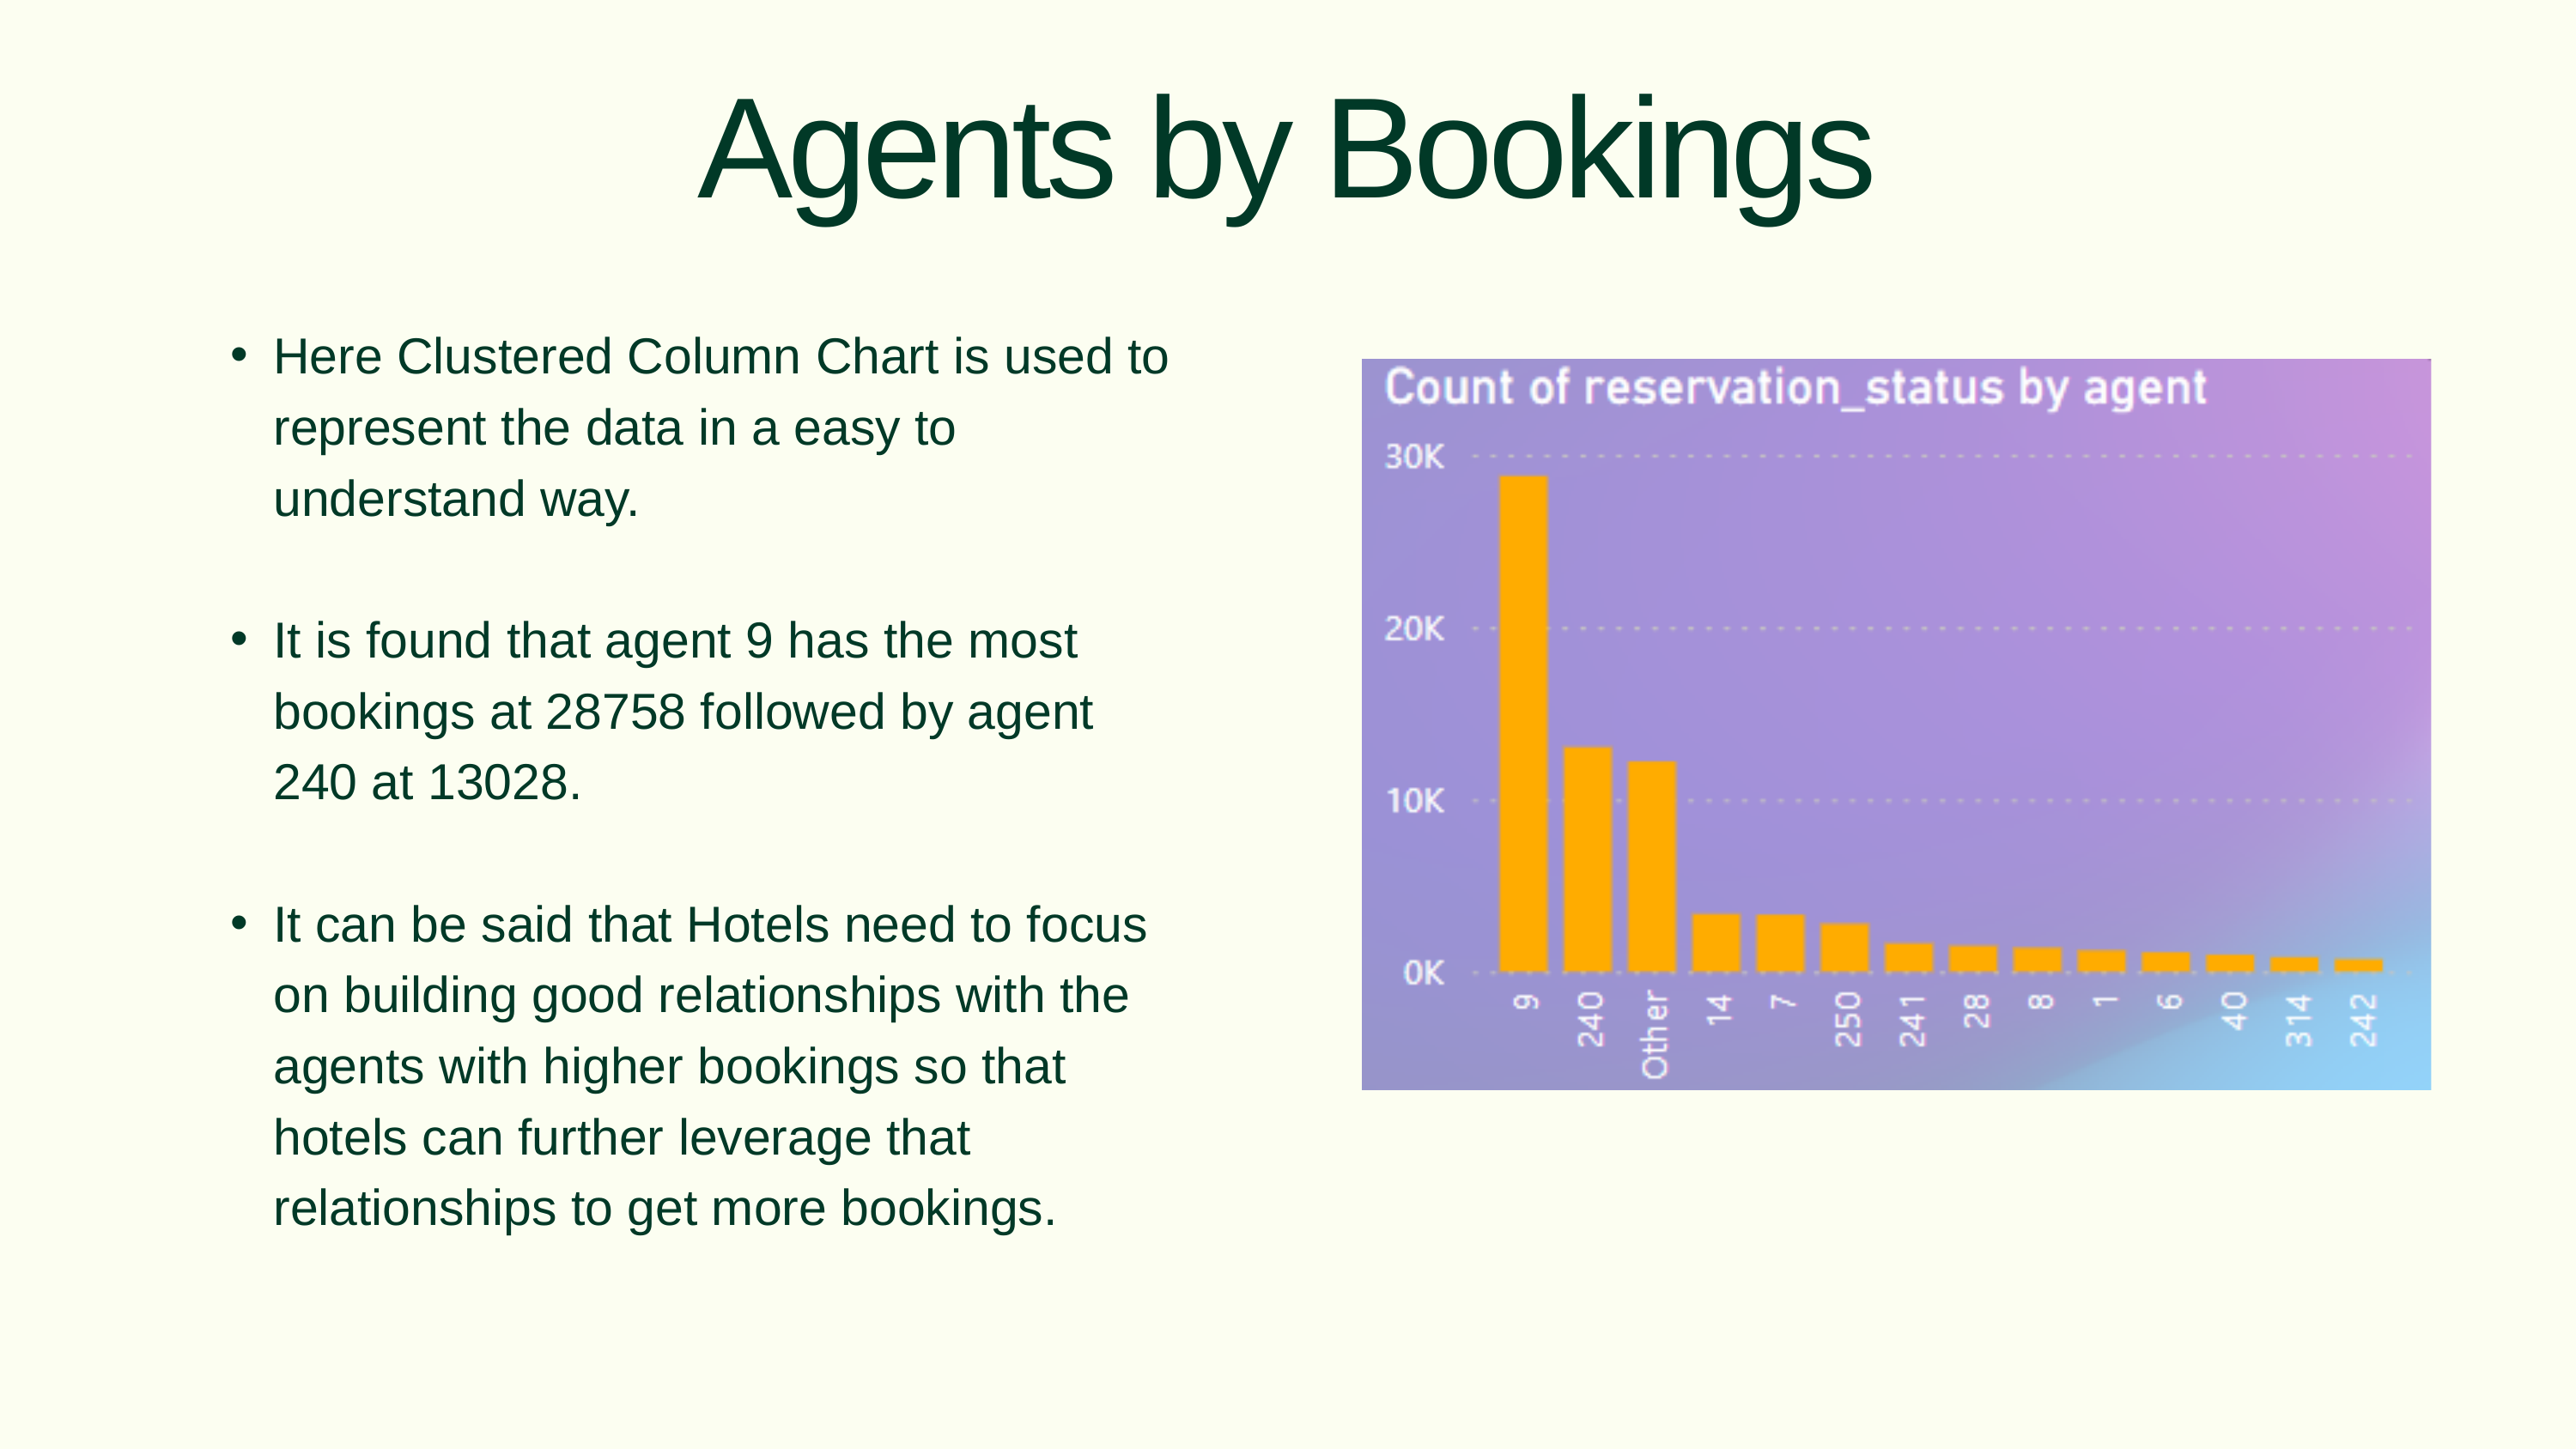

Agents by Bookings
Here Clustered Column Chart is used to represent the data in a easy to understand way.

It is found that agent 9 has the most bookings at 28758 followed by agent 240 at 13028.

It can be said that Hotels need to focus on building good relationships with the agents with higher bookings so that hotels can further leverage that relationships to get more bookings.